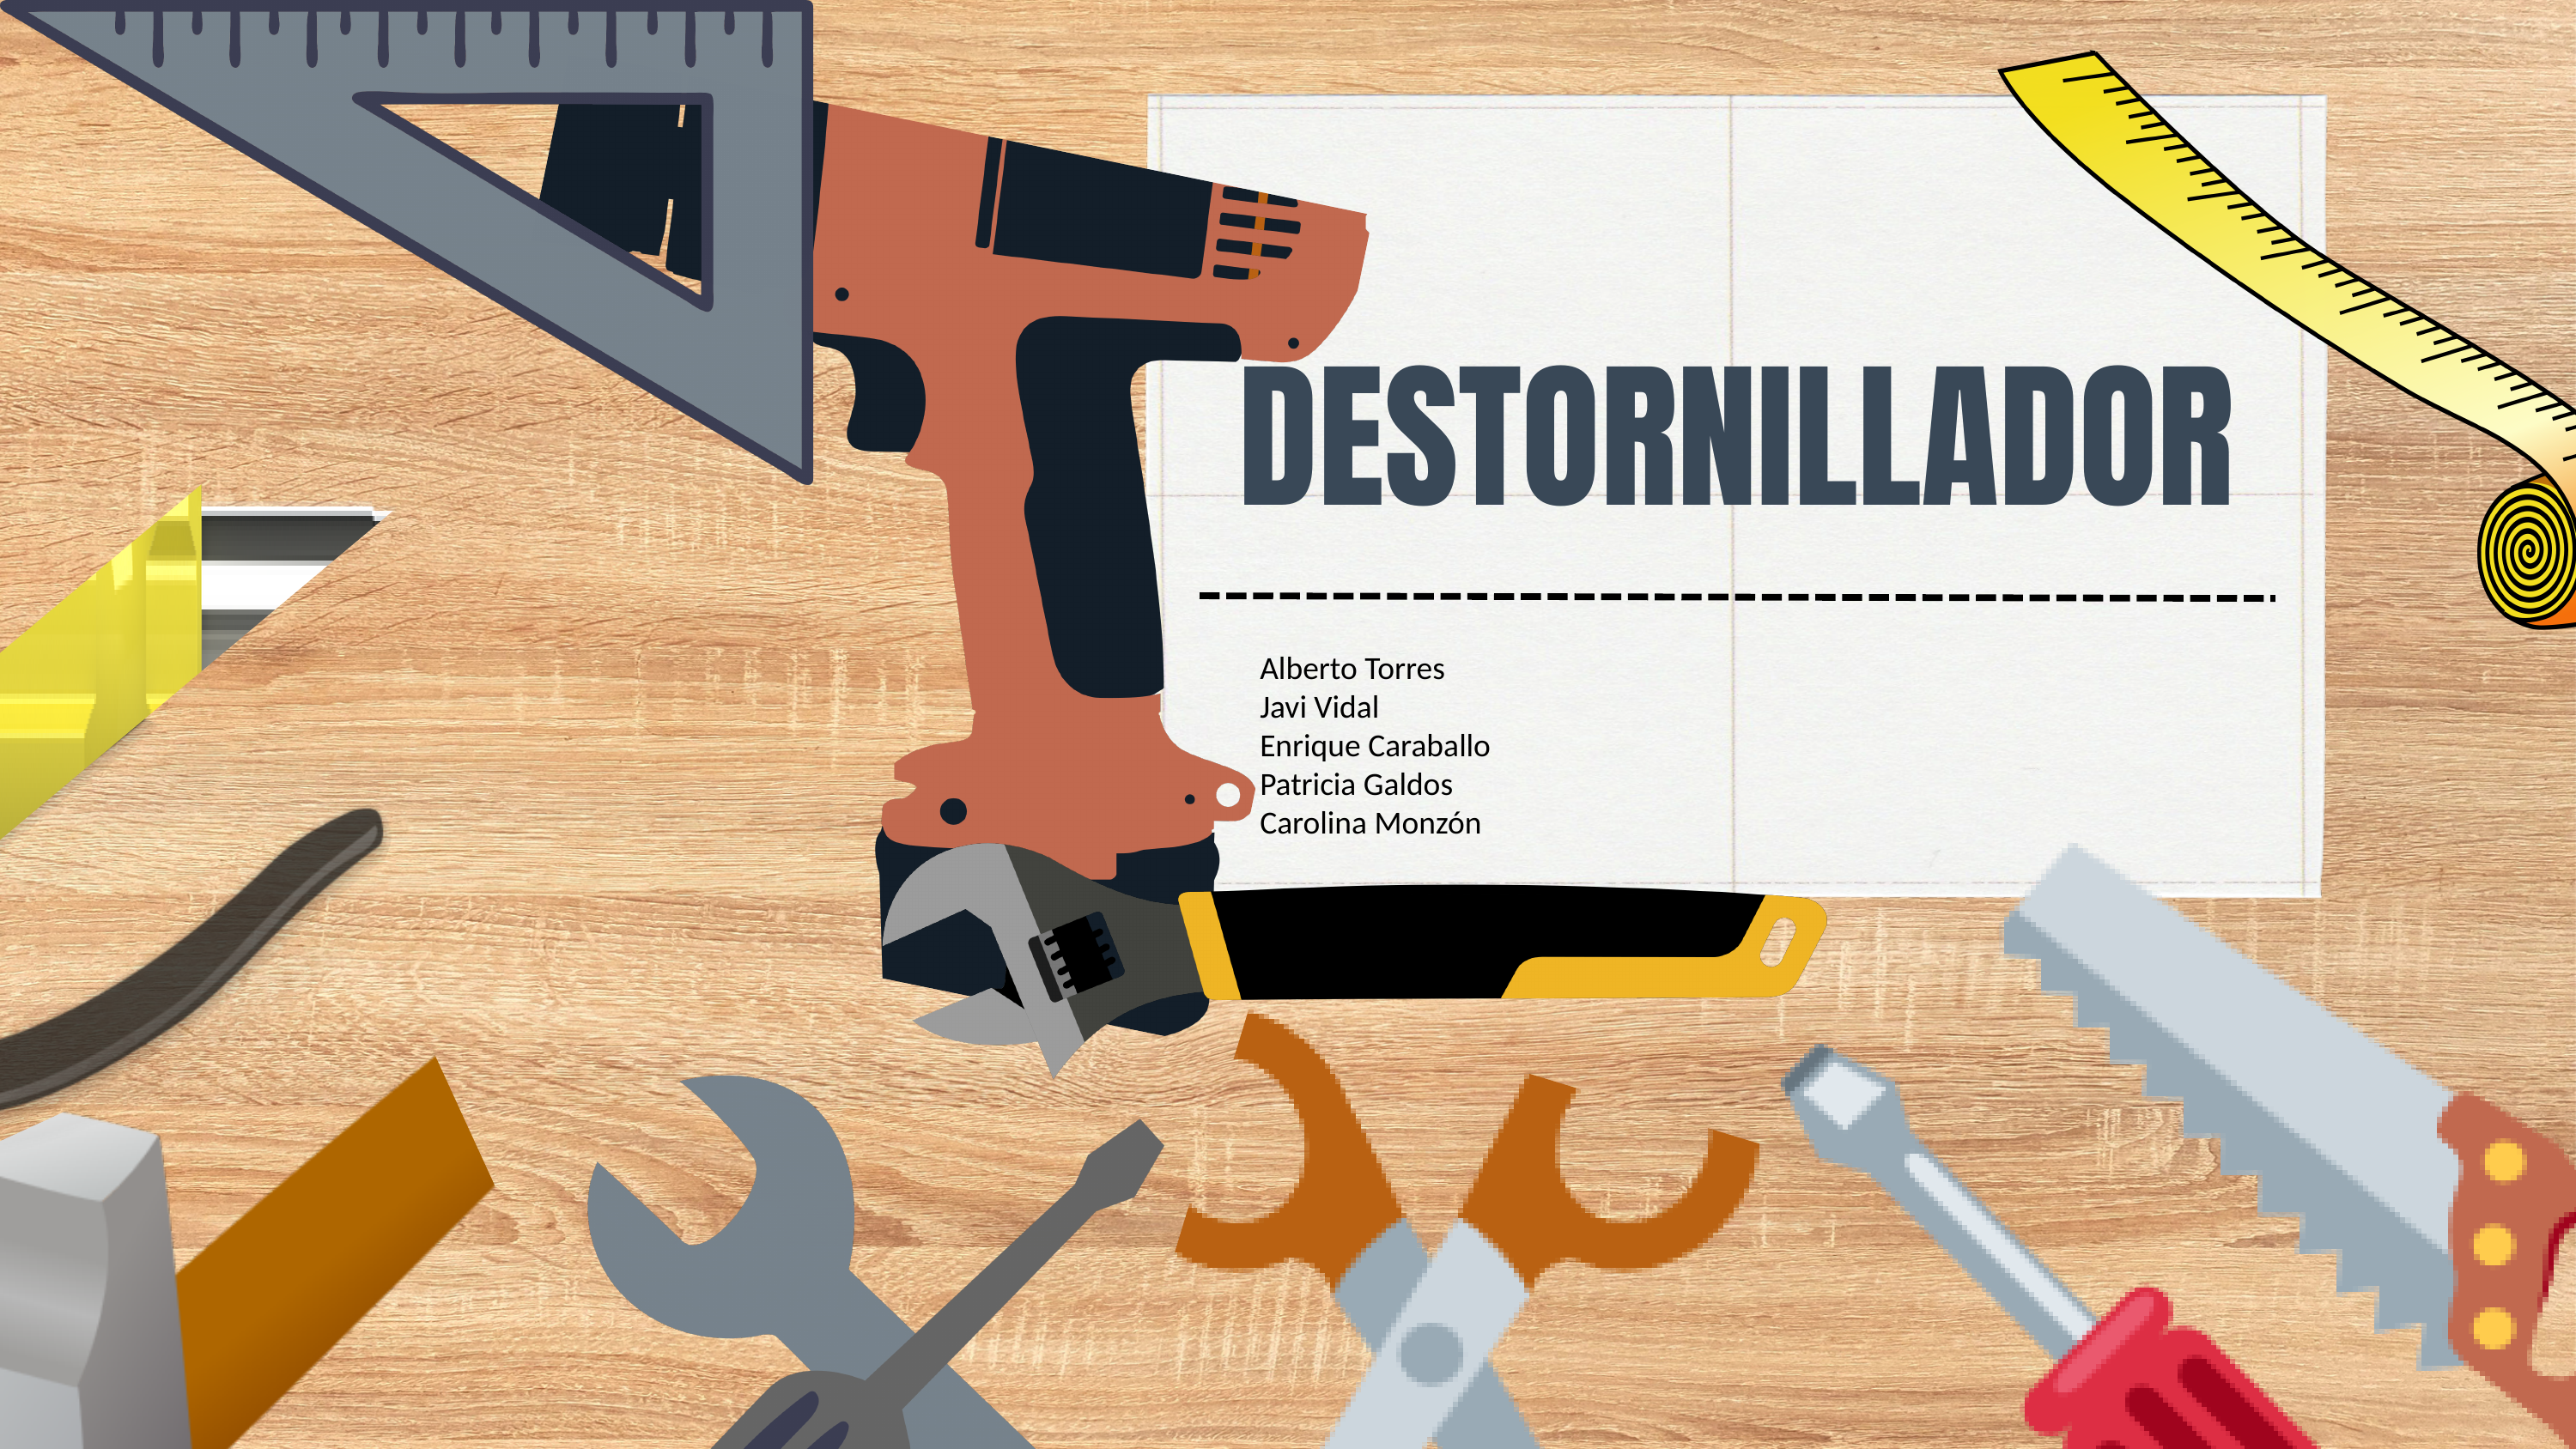

DESTORNILLADOR

Alberto Torres
Javi Vidal
Enrique Caraballo
Patricia Galdos
Carolina Monzón